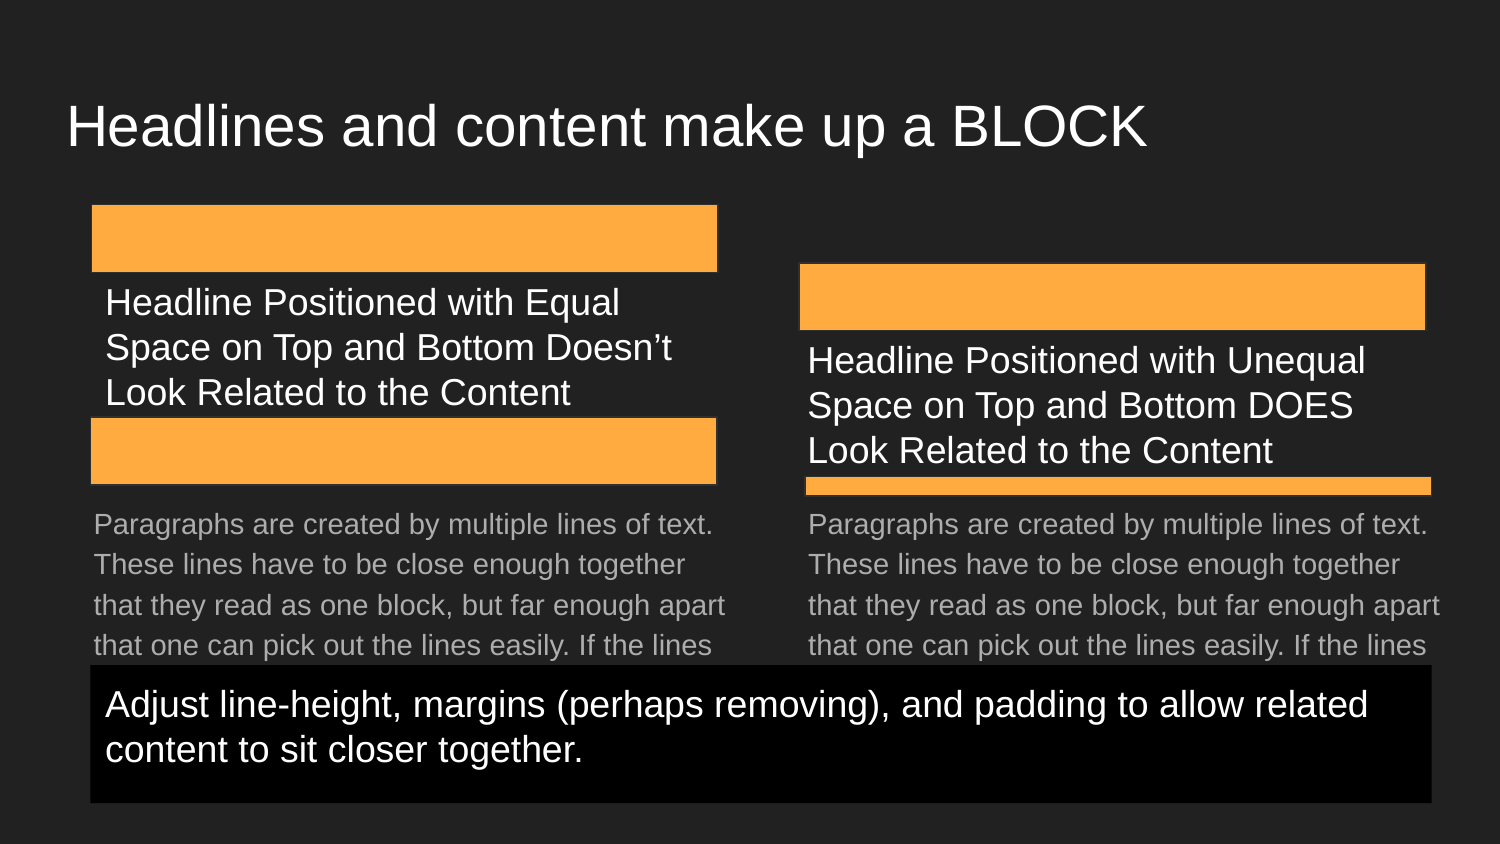

# Headlines and content make up a BLOCK

Headline Positioned with Equal Space on Top and Bottom Doesn’t Look Related to the Content

Headline Positioned with Unequal Space on Top and Bottom DOES Look Related to the Content

Paragraphs are created by multiple lines of text. These lines have to be close enough together that they read as one block, but far enough apart that one can pick out the lines easily. If the lines are too far apart or too long, the reader has a hard time finding the next line.
Paragraphs are created by multiple lines of text. These lines have to be close enough together that they read as one block, but far enough apart that one can pick out the lines easily. If the lines are too far apart or too long, the reader has a hard time finding the next line.
Adjust line-height, margins (perhaps removing), and padding to allow related content to sit closer together.